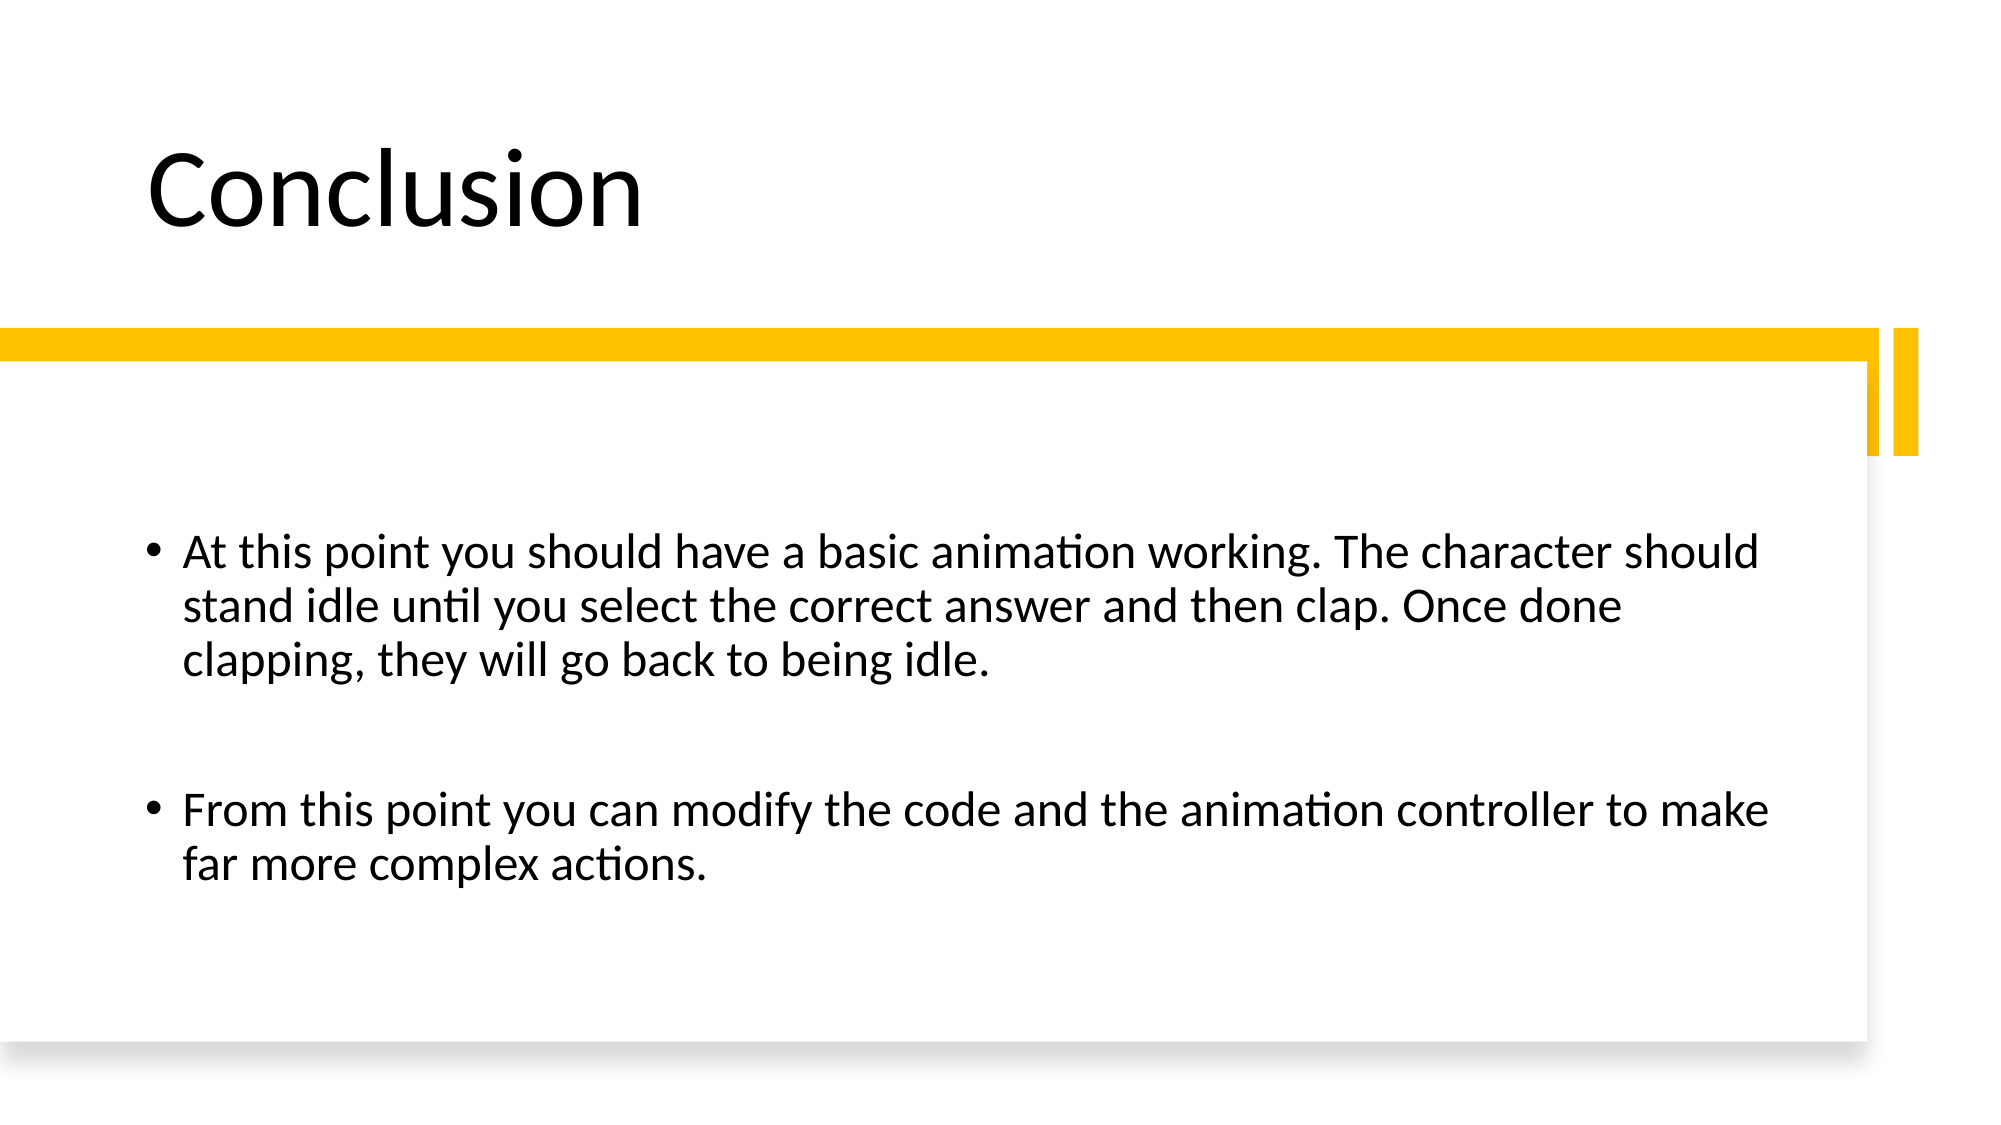

# Conclusion

At this point you should have a basic animation working. The character should stand idle until you select the correct answer and then clap. Once done clapping, they will go back to being idle.

From this point you can modify the code and the animation controller to make far more complex actions.